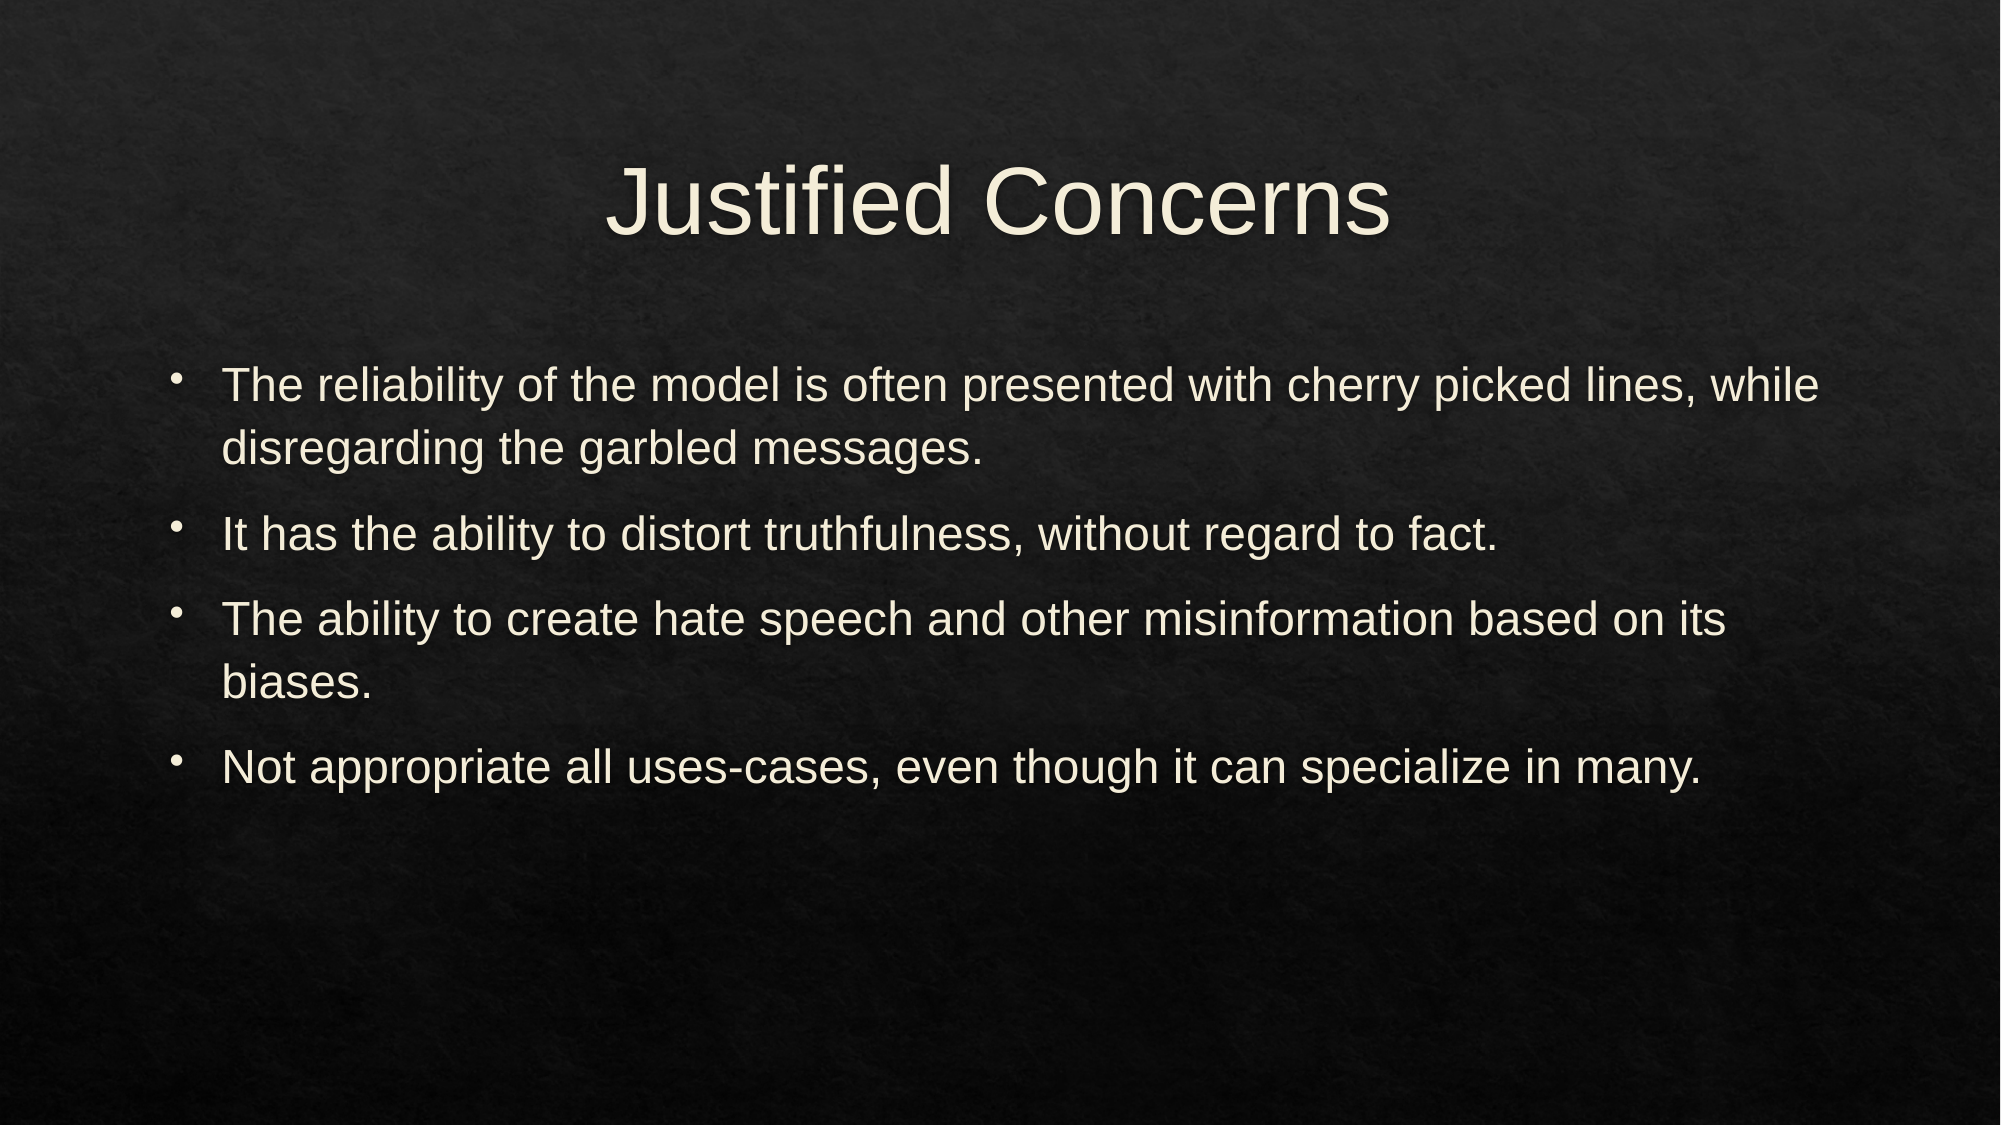

# Justified Concerns
The reliability of the model is often presented with cherry picked lines, while disregarding the garbled messages.
It has the ability to distort truthfulness, without regard to fact.
The ability to create hate speech and other misinformation based on its biases.
Not appropriate all uses-cases, even though it can specialize in many.